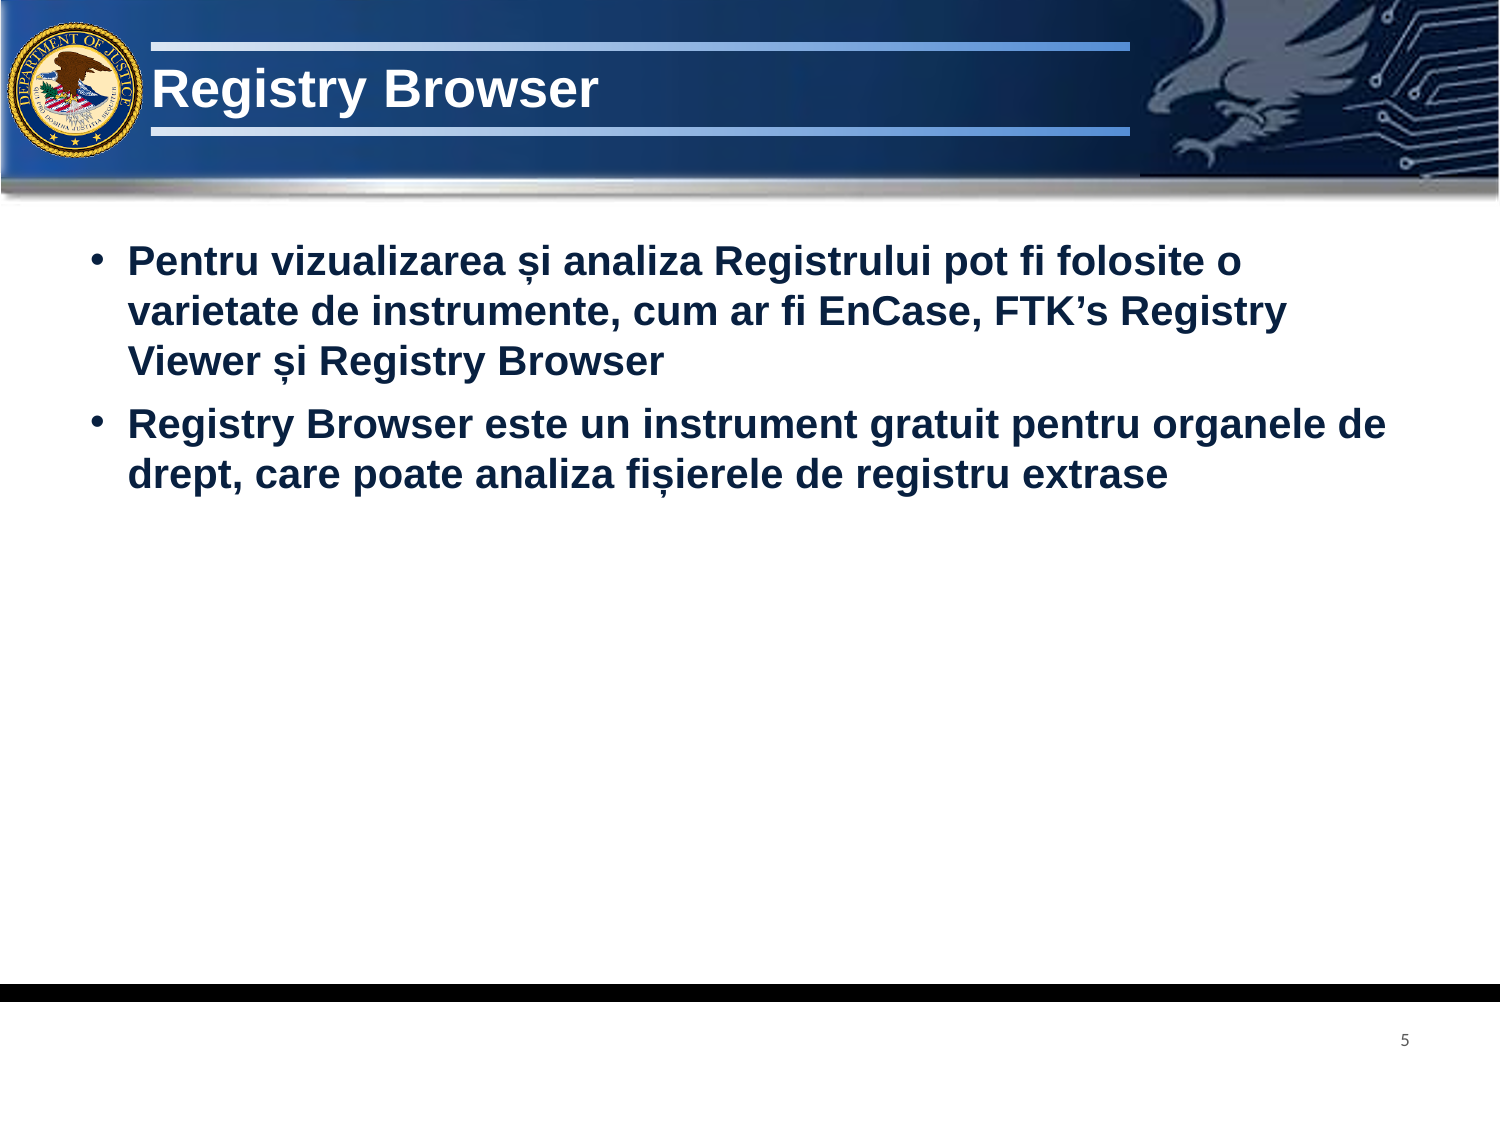

# Registry Browser
Pentru vizualizarea și analiza Registrului pot fi folosite o varietate de instrumente, cum ar fi EnCase, FTK’s Registry Viewer și Registry Browser
Registry Browser este un instrument gratuit pentru organele de drept, care poate analiza fișierele de registru extrase
5